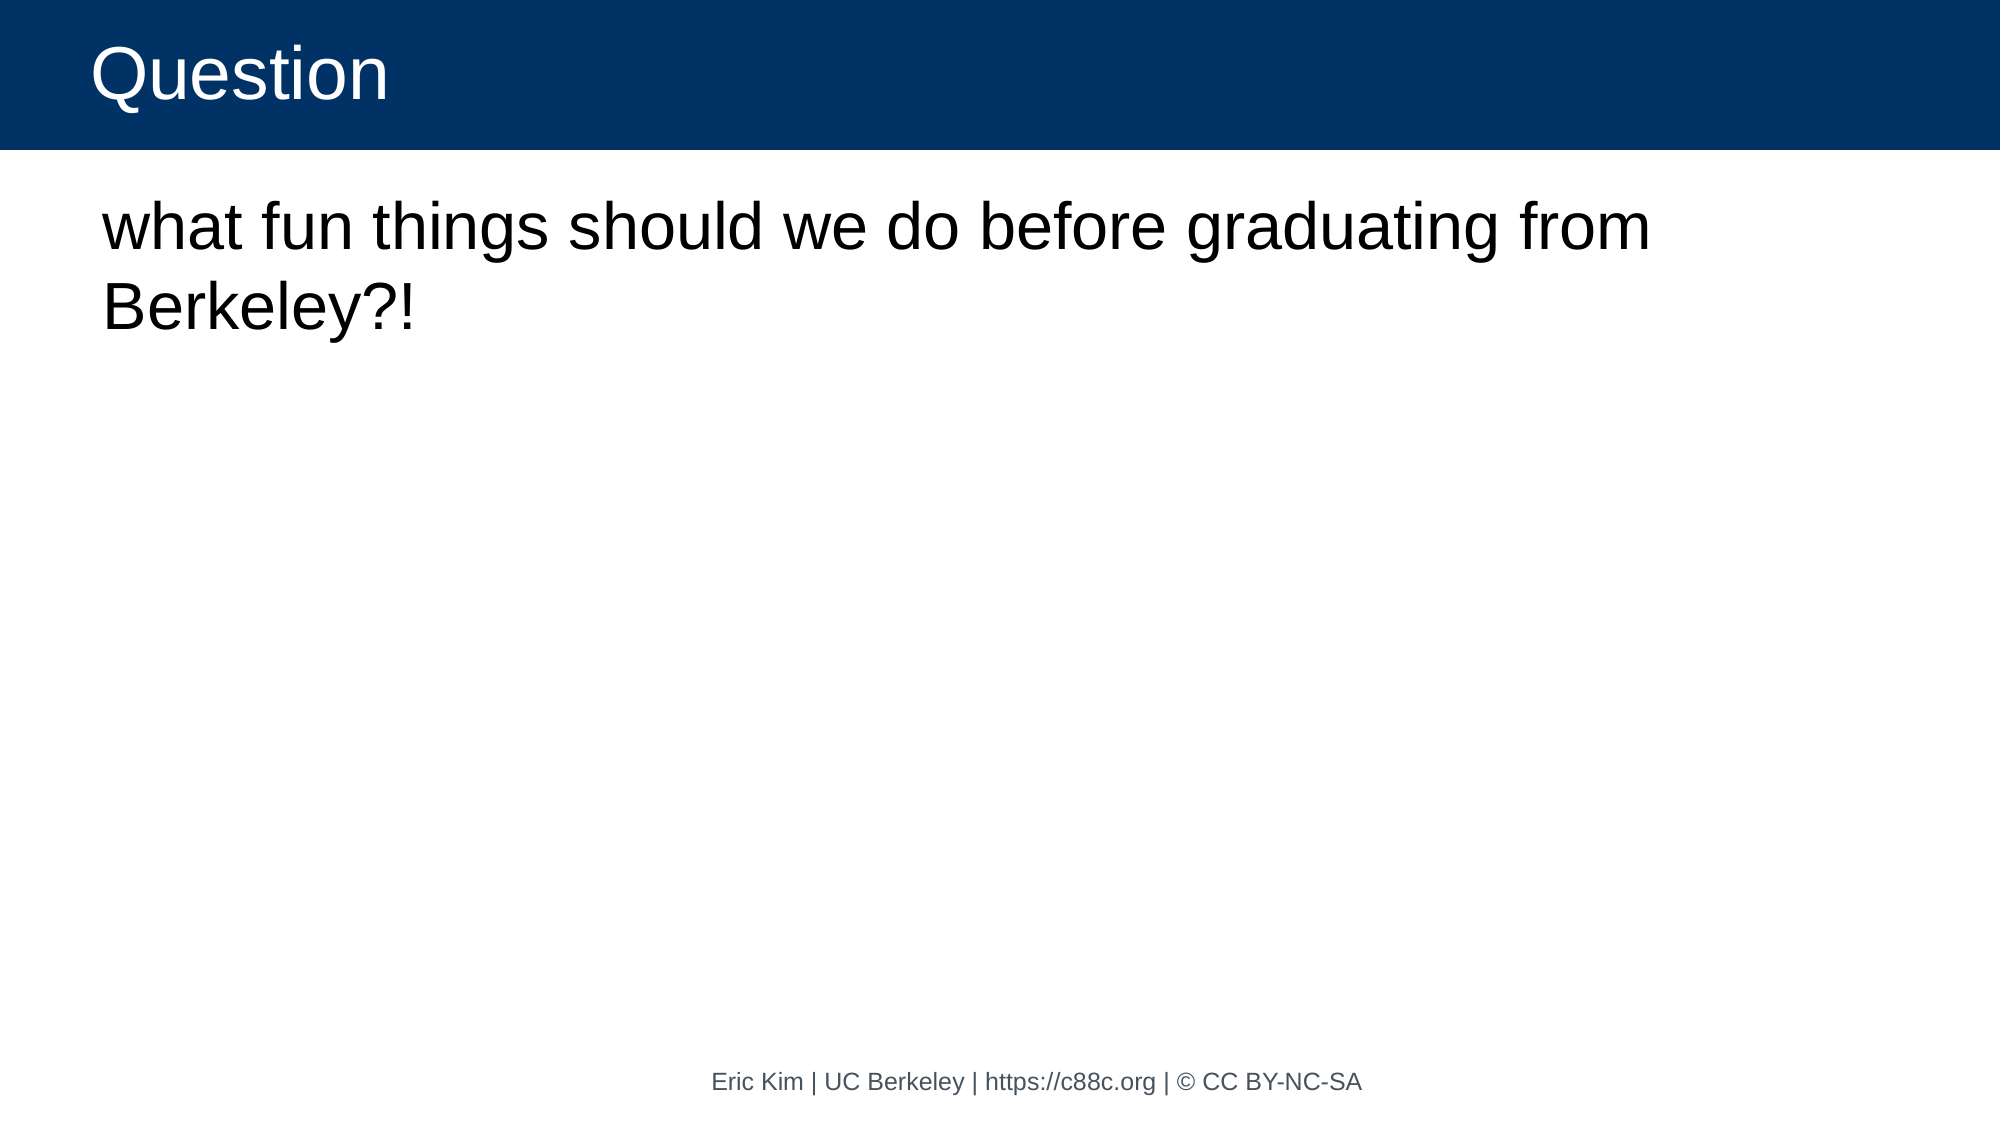

# Question
what fun things should we do before graduating from Berkeley?!

Eric Kim | UC Berkeley | https://c88c.org | © CC BY-NC-SA